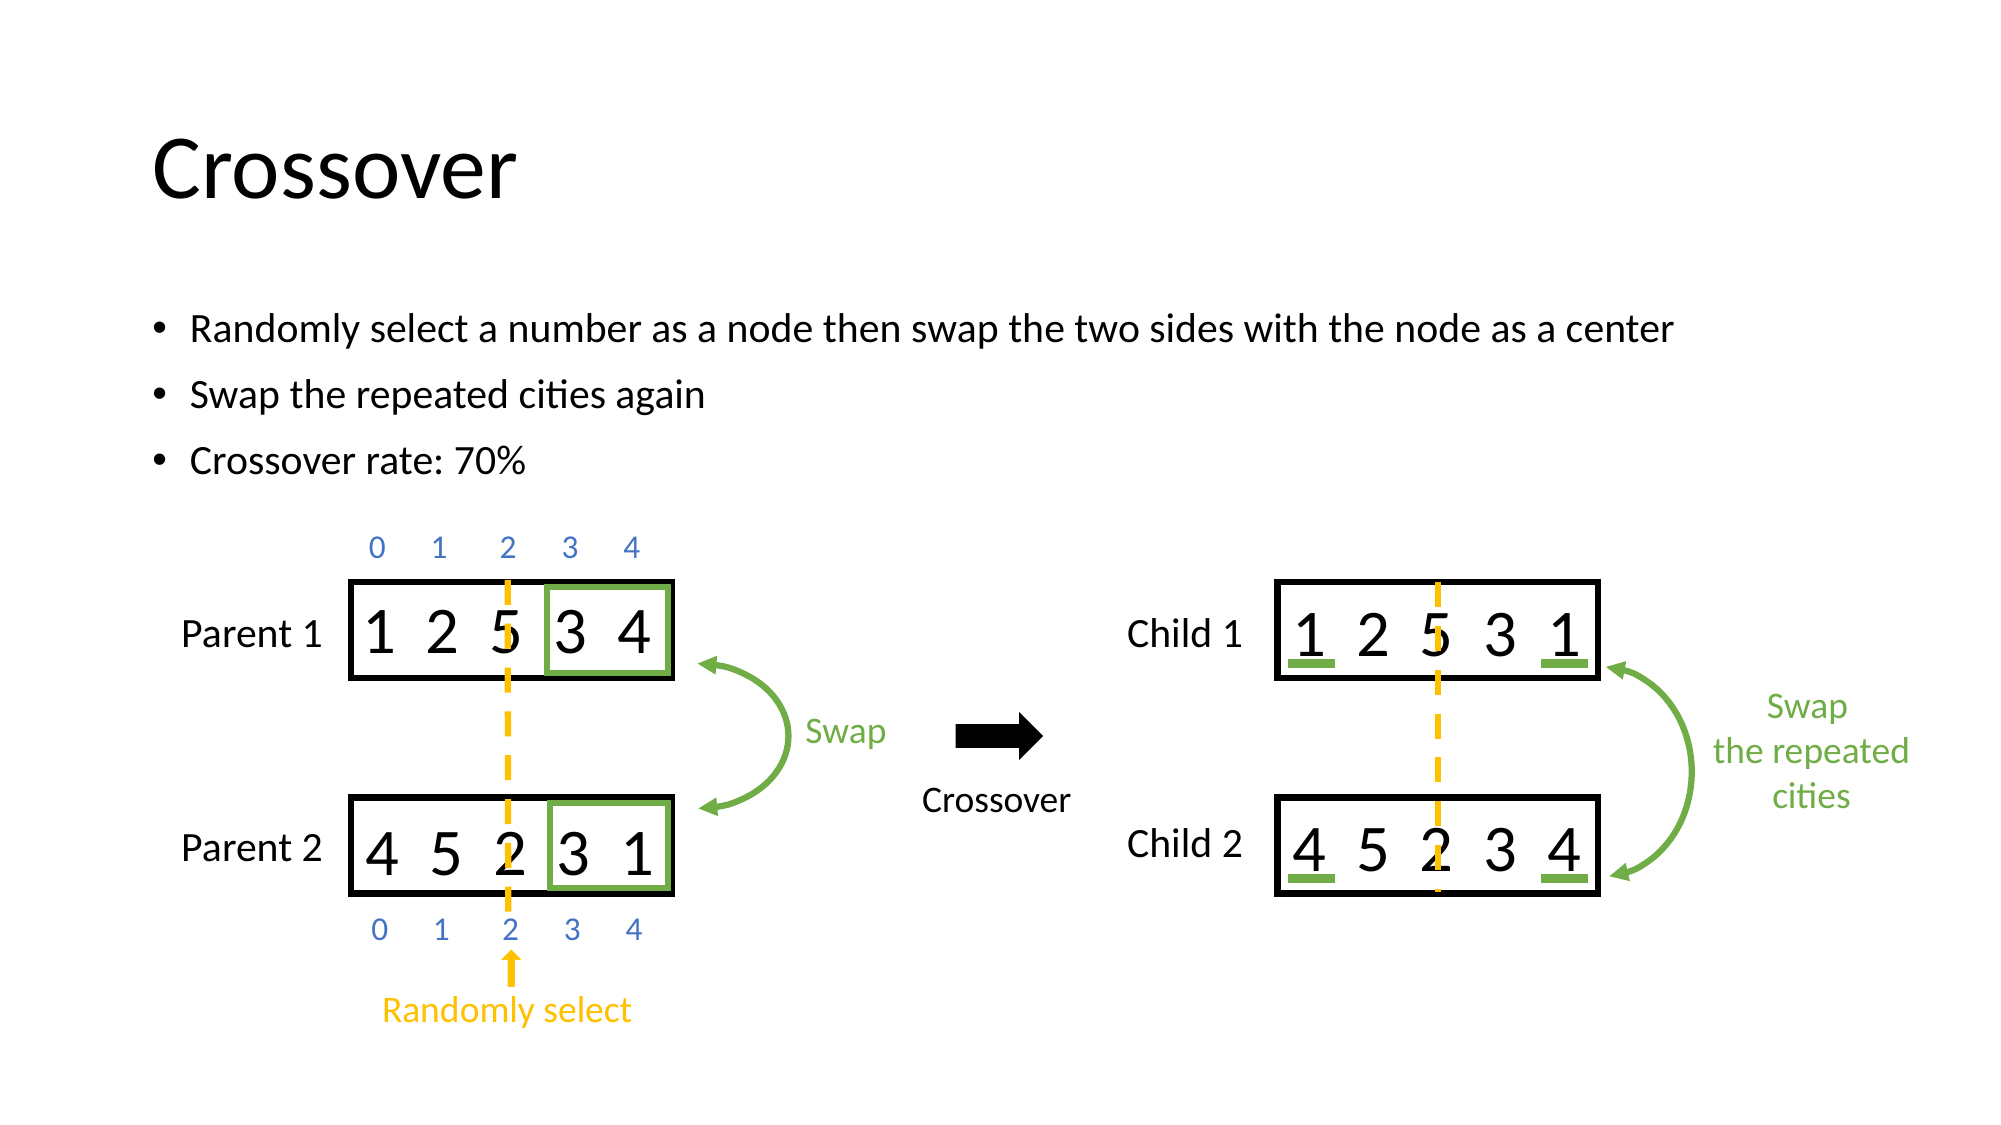

# Crossover
Randomly select a number as a node then swap the two sides with the node as a center
Swap the repeated cities again
Crossover rate: 70%

0      1       2      3      4
1  2  5  3  4

1  2  5  3  1

Parent 1
Child 1

Swap
the repeated cities
Swap

Crossover

4  5  2  3  4
4  5  2  3  1

Child 2
Parent 2
0      1       2      3      4

Randomly select